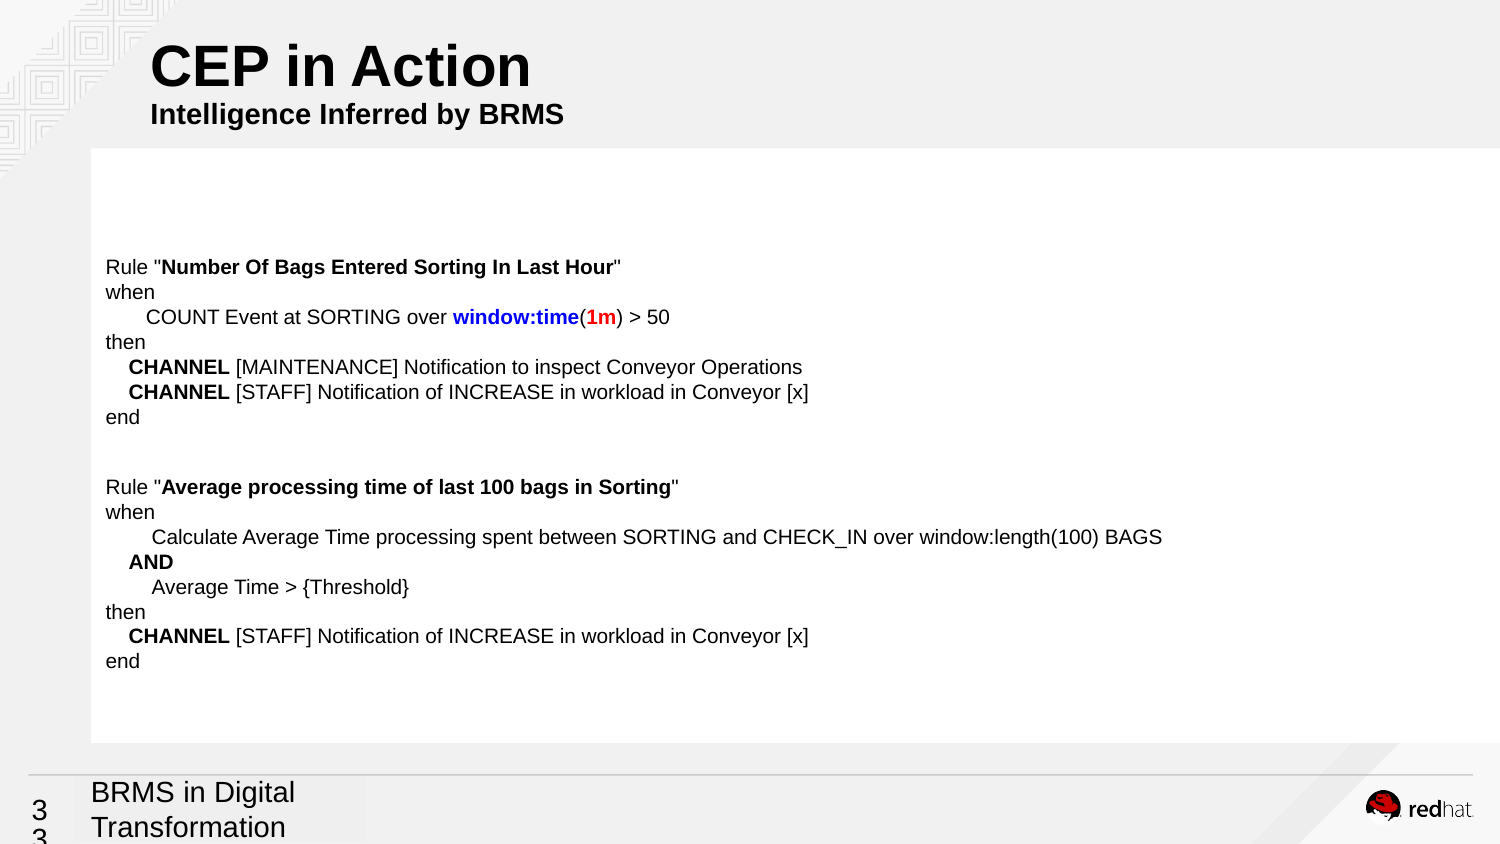

CEP in Action
Intelligence Inferred by BRMS

Rule "Number Of Bags Entered Sorting In Last Hour"
when
       COUNT Event at SORTING over window:time(1m) > 50
then
    CHANNEL [MAINTENANCE] Notification to inspect Conveyor Operations
    CHANNEL [STAFF] Notification of INCREASE in workload in Conveyor [x]
end

Rule "Average processing time of last 100 bags in Sorting"
when
        Calculate Average Time processing spent between SORTING and CHECK_IN over window:length(100) BAGS
    AND
        Average Time > {Threshold}
then
    CHANNEL [STAFF] Notification of INCREASE in workload in Conveyor [x]
end
33
BRMS in Digital Transformation